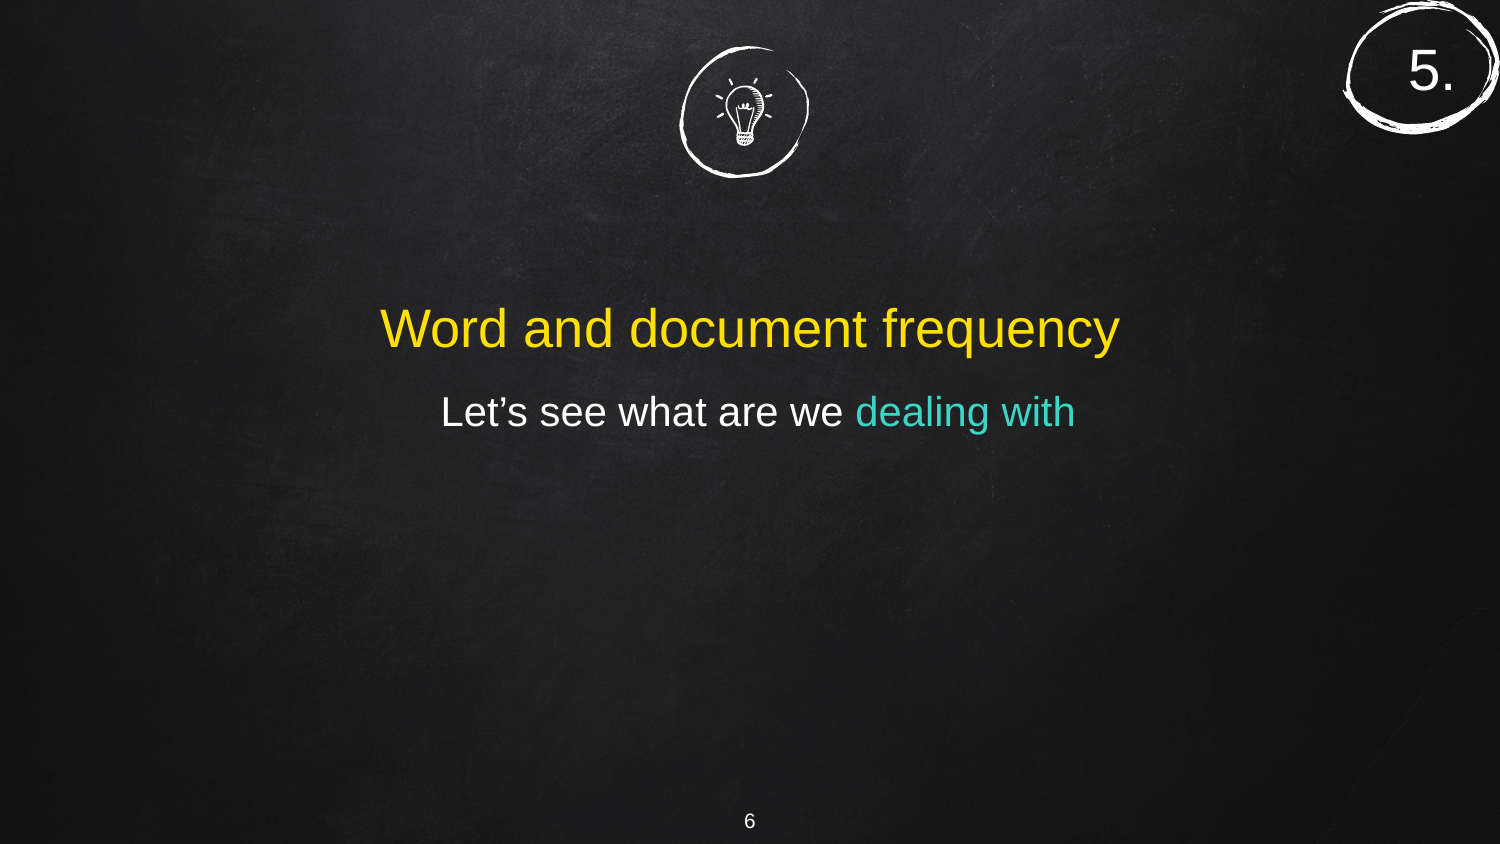

5.

# Word and document frequency
Let’s see what are we dealing with
6